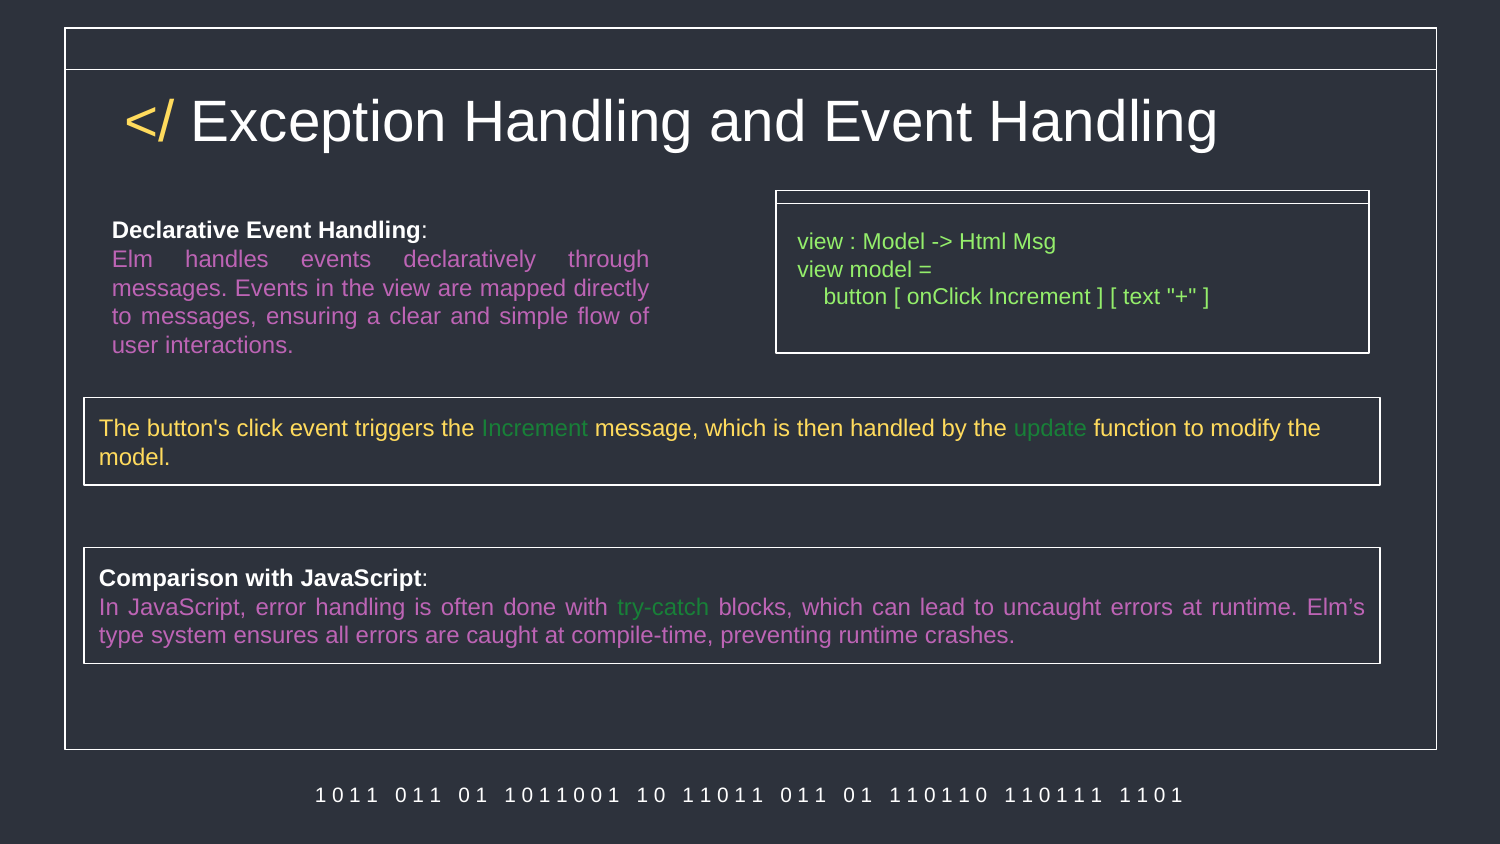

# </ Exception Handling and Event Handling

Declarative Event Handling:
Elm handles events declaratively through messages. Events in the view are mapped directly to messages, ensuring a clear and simple flow of user interactions.
view : Model -> Html Msg
view model =
    button [ onClick Increment ] [ text "+" ]

The button's click event triggers the Increment message, which is then handled by the update function to modify the model.
Comparison with JavaScript:
In JavaScript, error handling is often done with try-catch blocks, which can lead to uncaught errors at runtime. Elm’s type system ensures all errors are caught at compile-time, preventing runtime crashes.